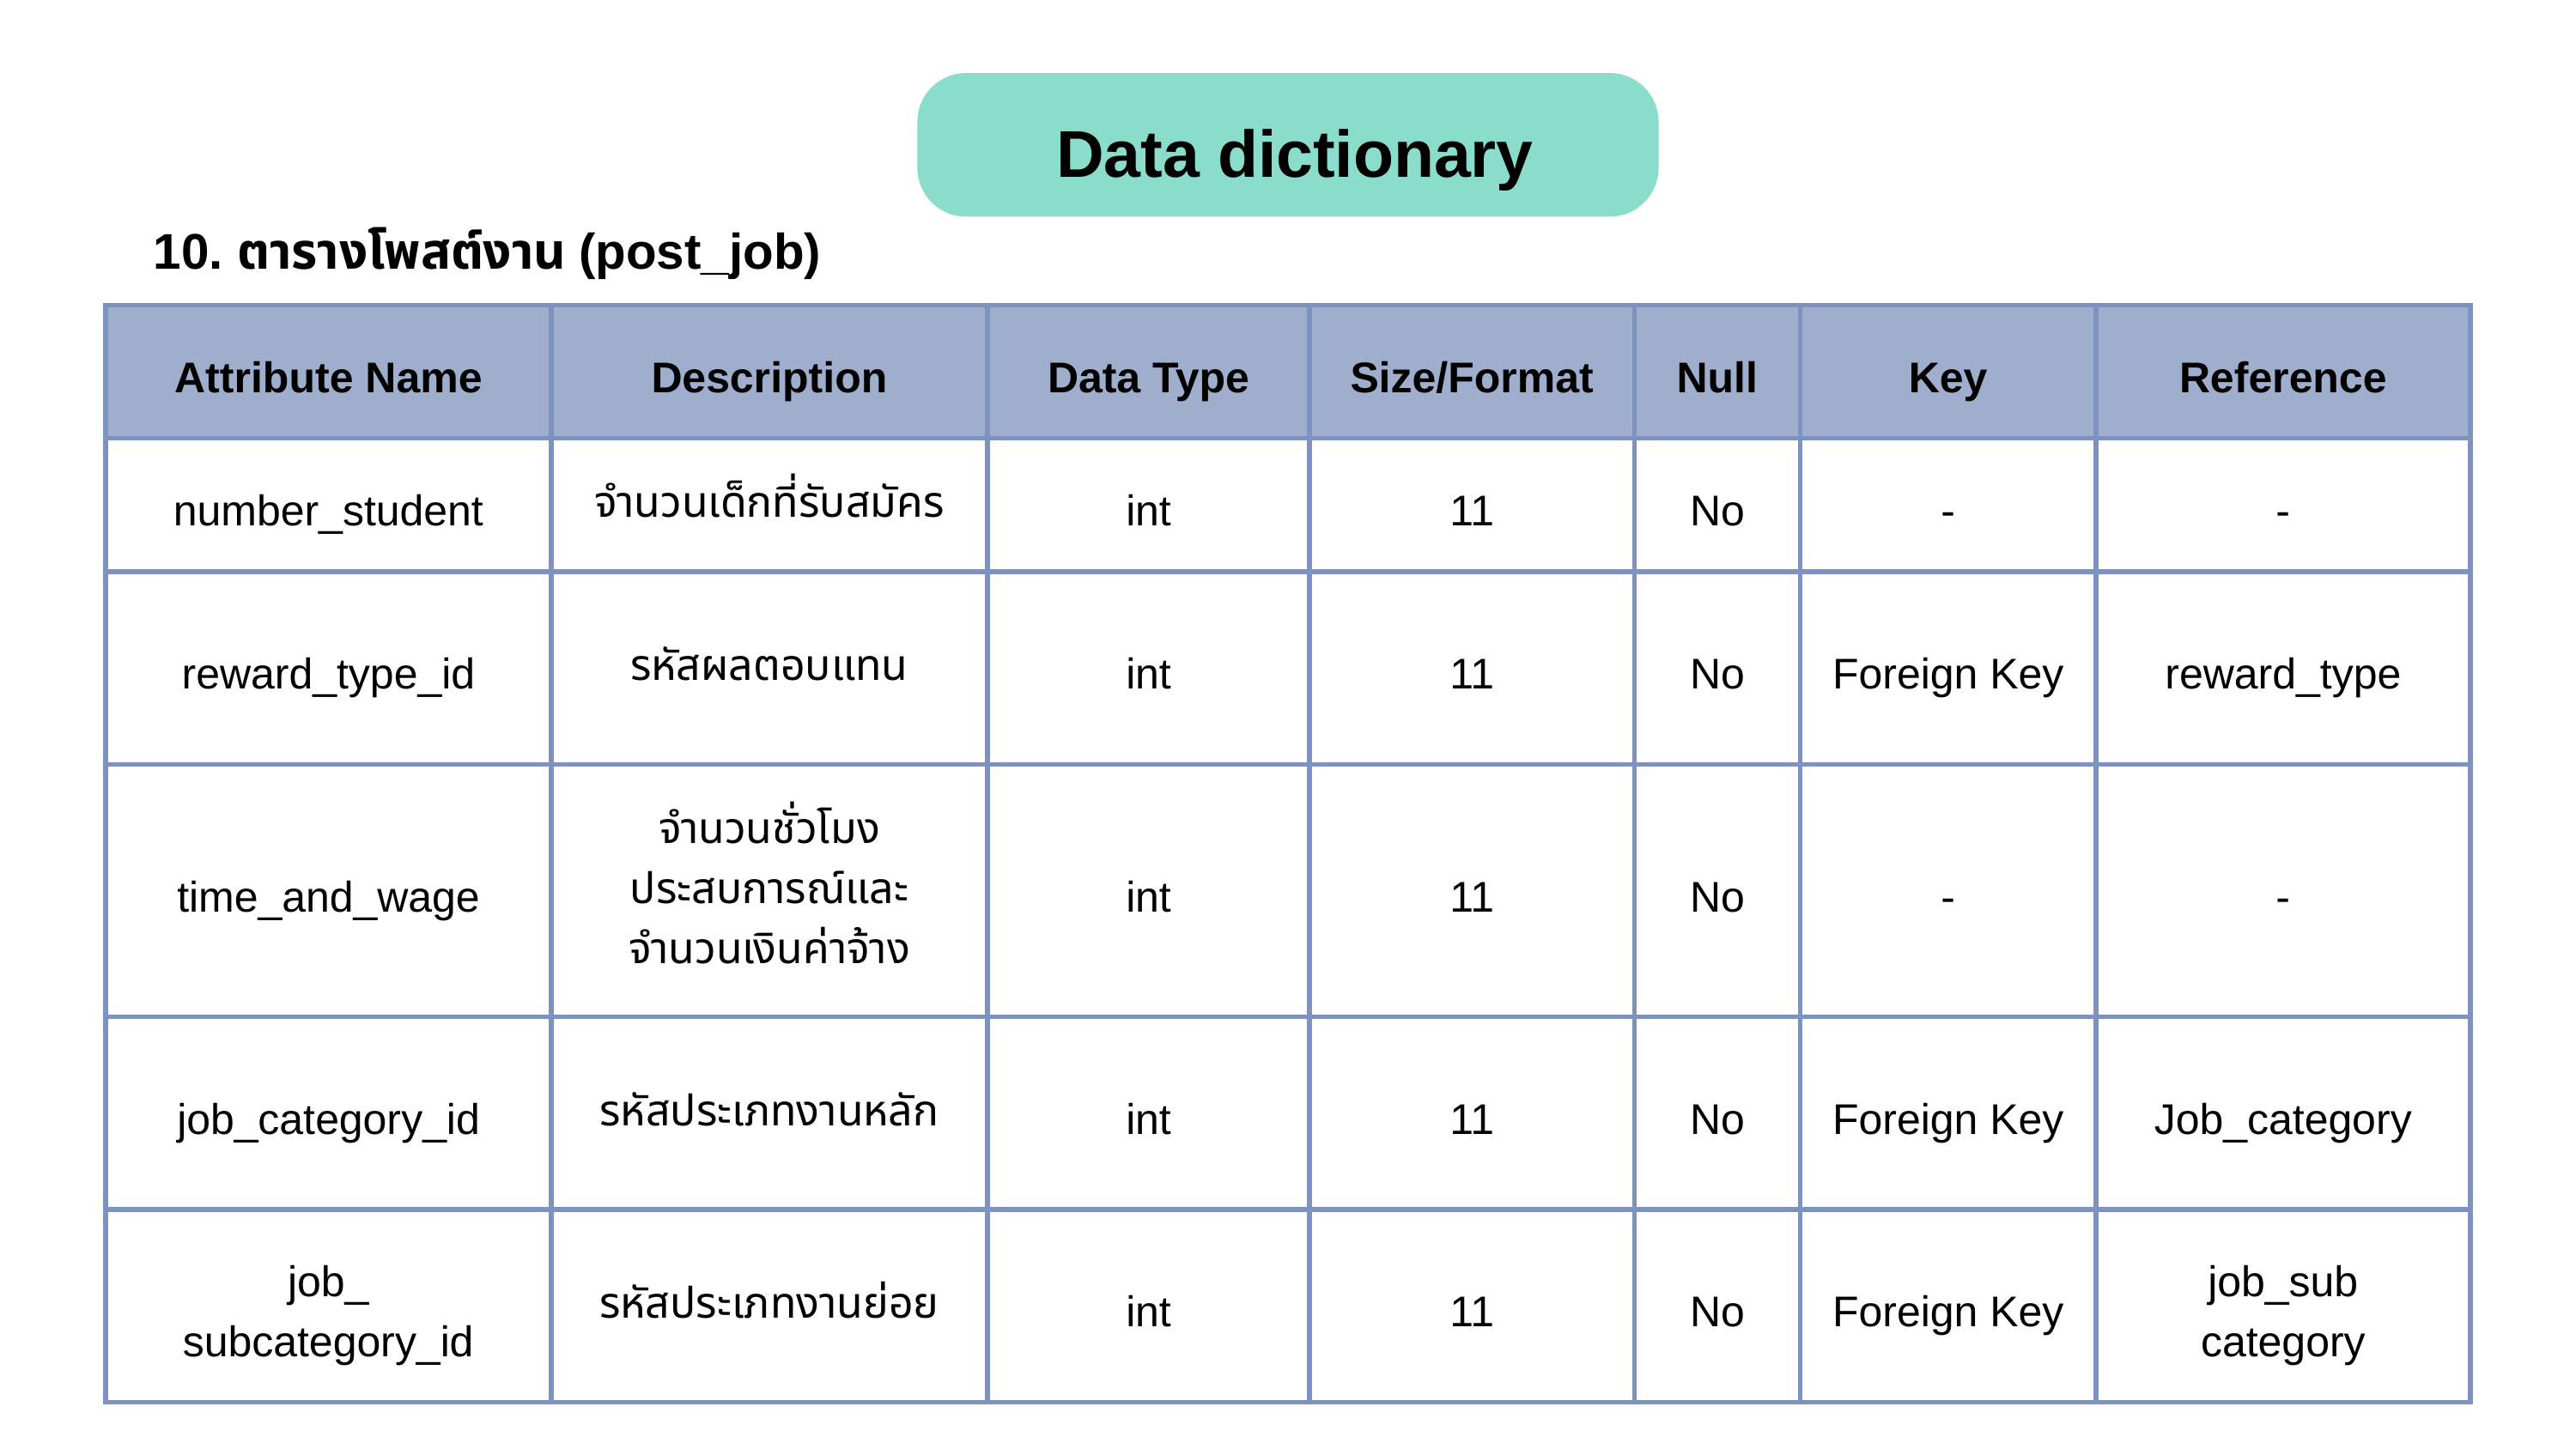

Data dictionary
10. ตารางโพสต์งาน (post_job)
| Attribute Name | Description | Data Type | Size/Format | Null | Key | Reference |
| --- | --- | --- | --- | --- | --- | --- |
| number\_student | จำนวนเด็กที่รับสมัคร | int | 11 | No | - | - |
| reward\_type\_id | รหัสผลตอบแทน | int | 11 | No | Foreign Key | reward\_type |
| time\_and\_wage | จำนวนชั่วโมงประสบการณ์และจำนวนเงินค่าจ้าง | int | 11 | No | - | - |
| job\_category\_id | รหัสประเภทงานหลัก | int | 11 | No | Foreign Key | Job\_category |
| job\_ subcategory\_id | รหัสประเภทงานย่อย | int | 11 | No | Foreign Key | job\_sub category |